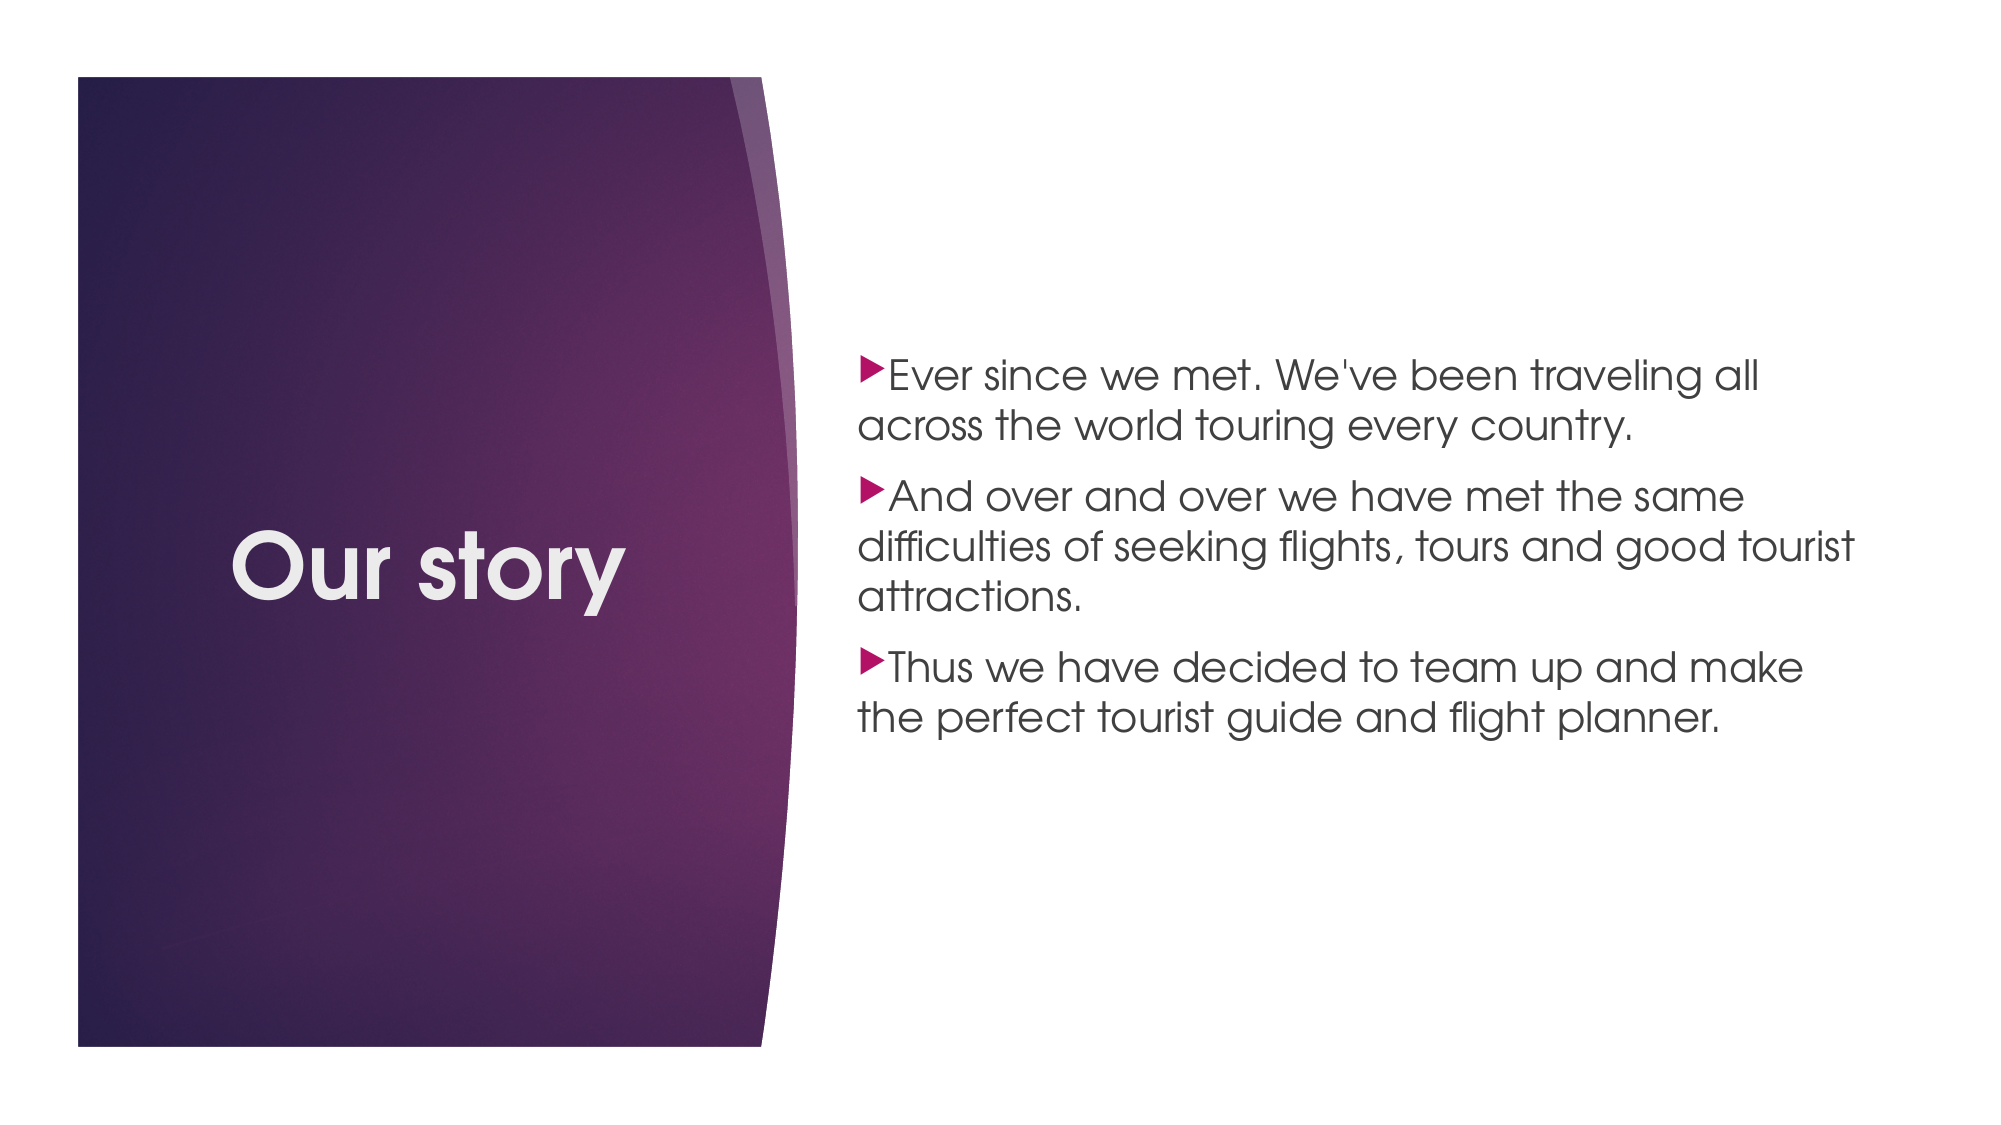

# Our story

Ever since we met. We've been traveling all across the world touring every country.
And over and over we have met the same difficulties of seeking flights, tours and good tourist attractions.
Thus we have decided to team up and make the perfect tourist guide and flight planner.